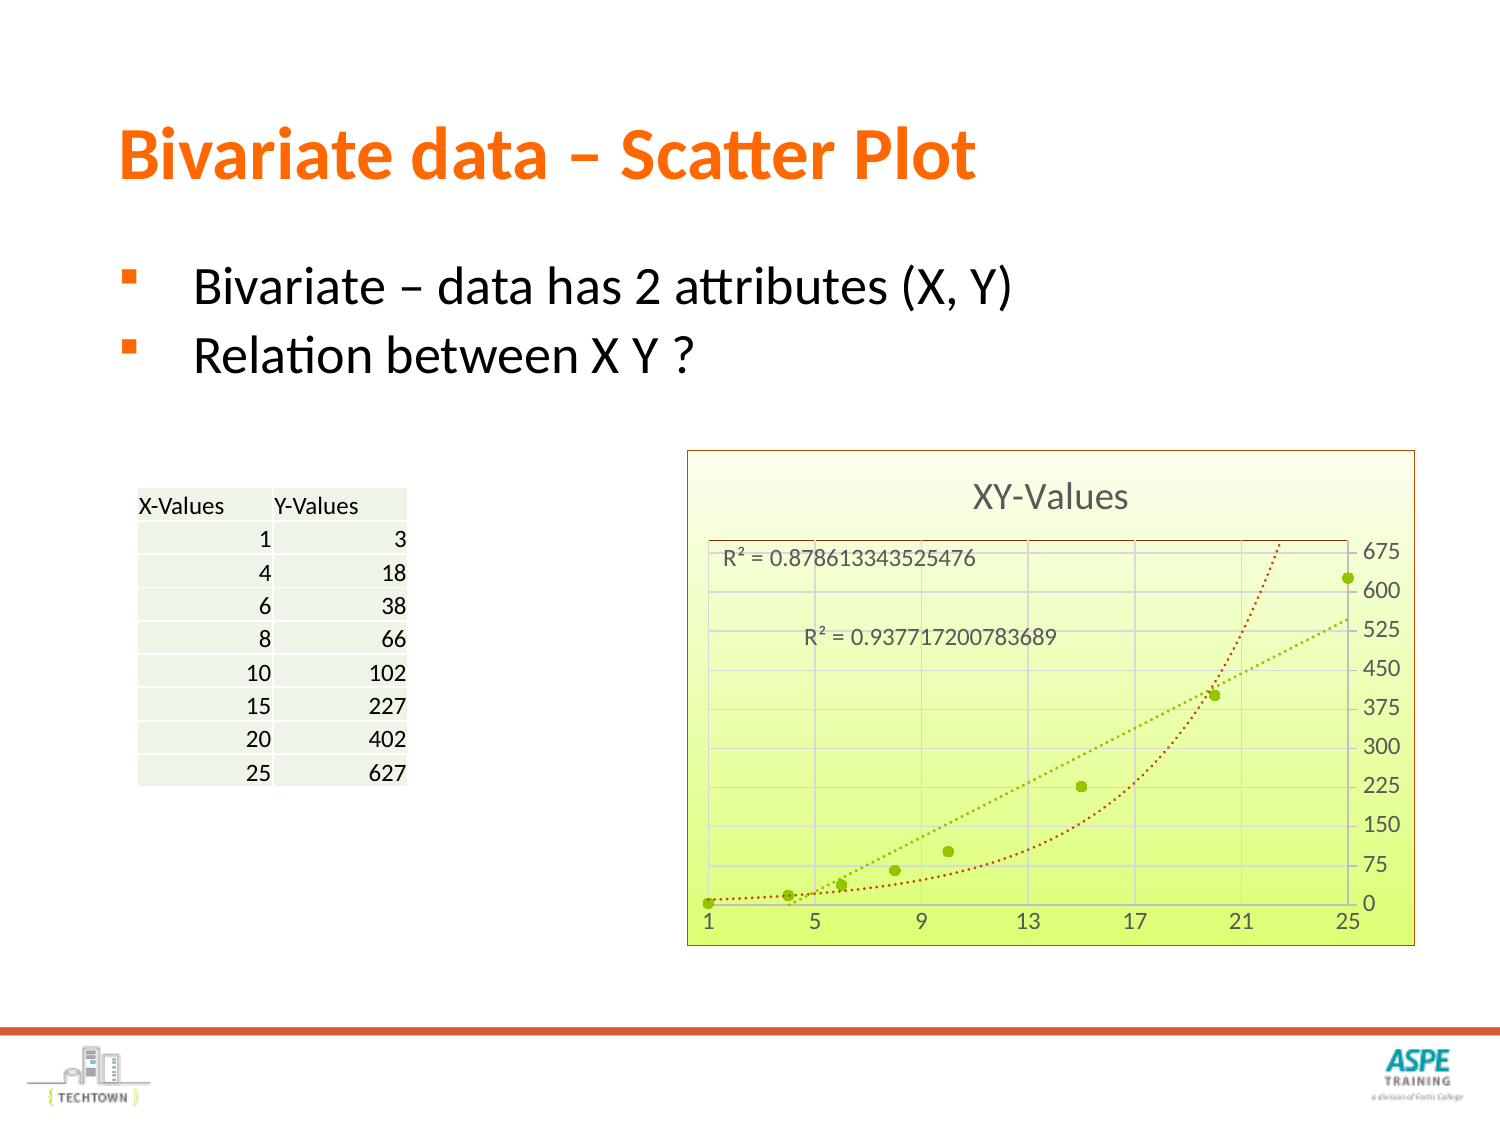

# Bivariate data – Scatter Plot
Bivariate – data has 2 attributes (X, Y)
Relation between X Y ?

### Chart: XY-Values

| Category | Y-Values |
|---|---|
| X-Values | Y-Values |
| --- | --- |
| 1 | 3 |
| 4 | 18 |
| 6 | 38 |
| 8 | 66 |
| 10 | 102 |
| 15 | 227 |
| 20 | 402 |
| 25 | 627 |